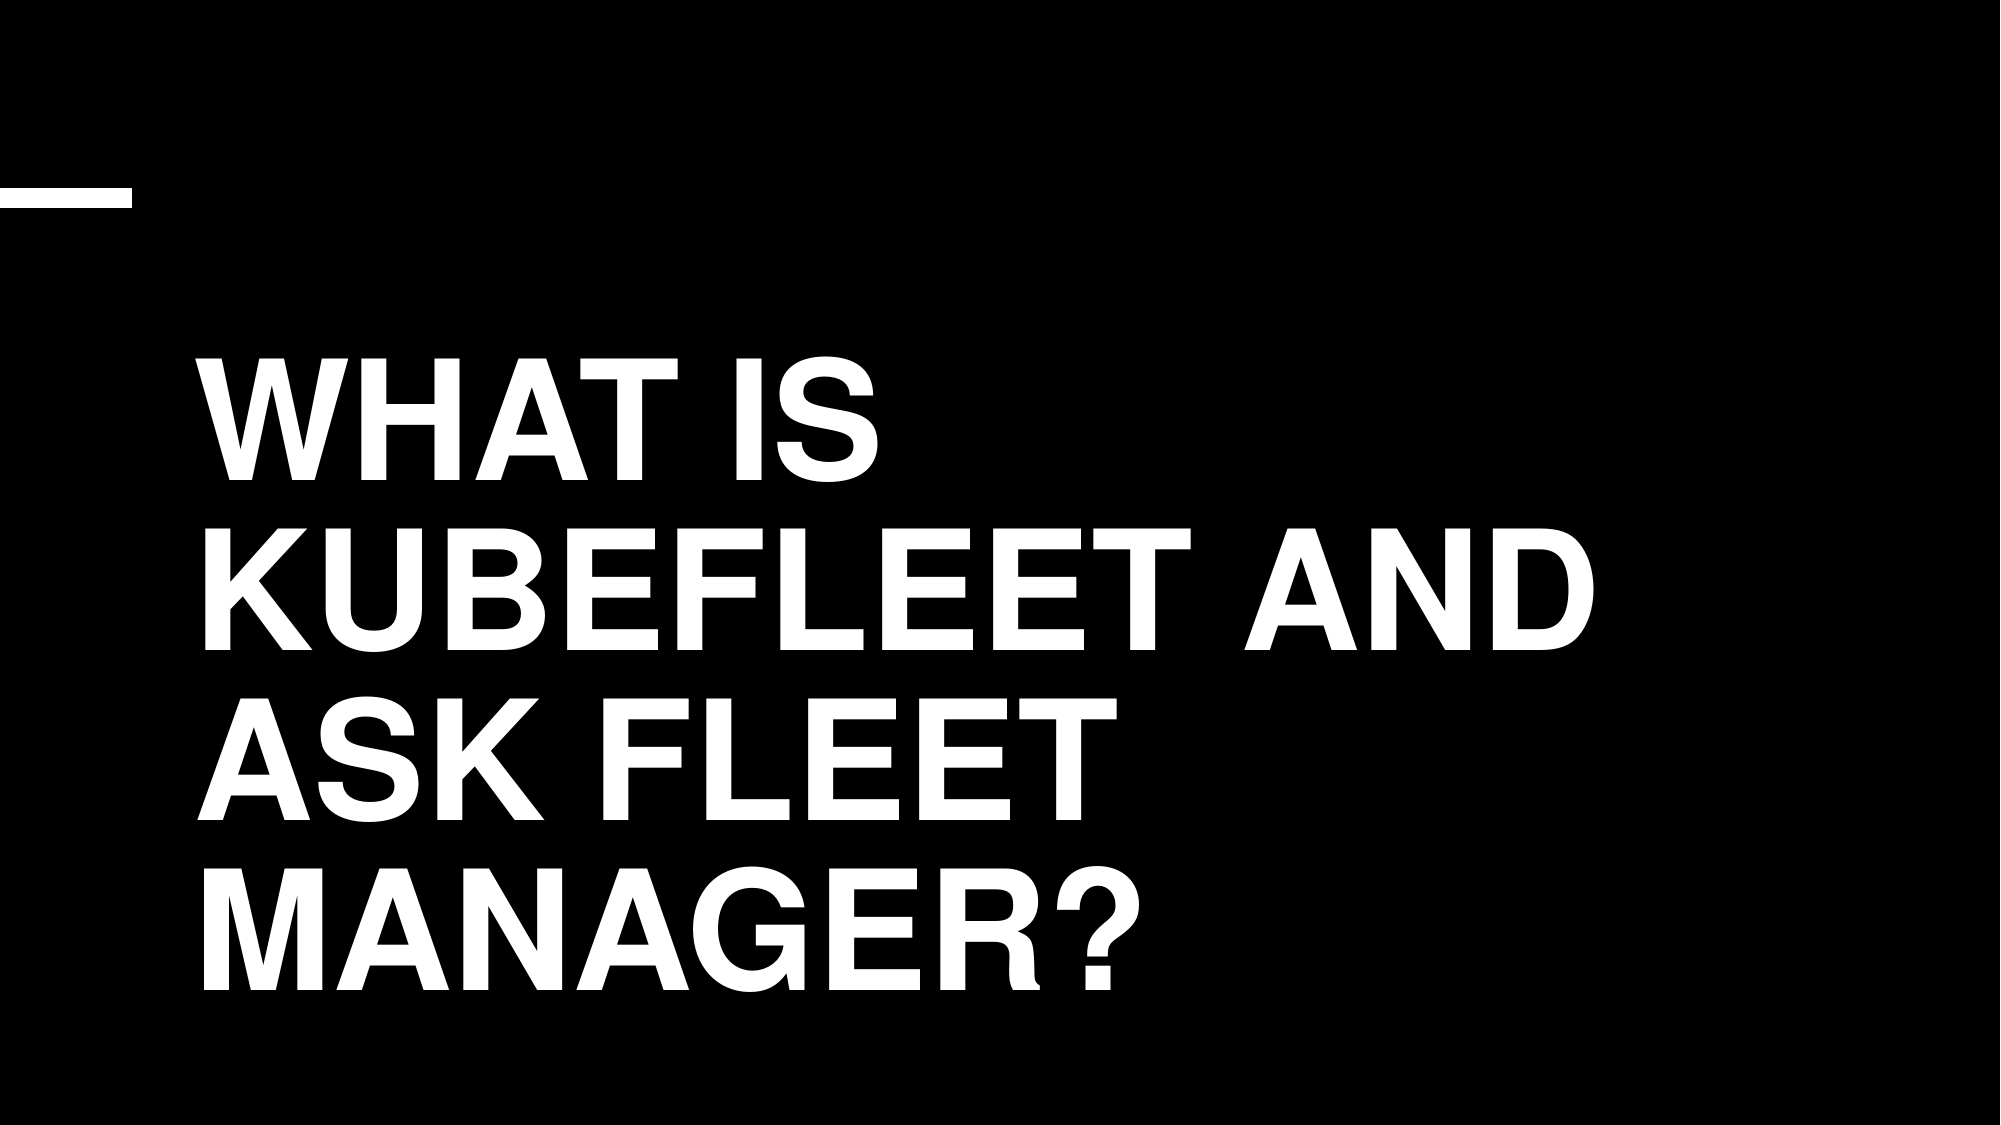

# What IS kubefleet and ask Fleet manager?